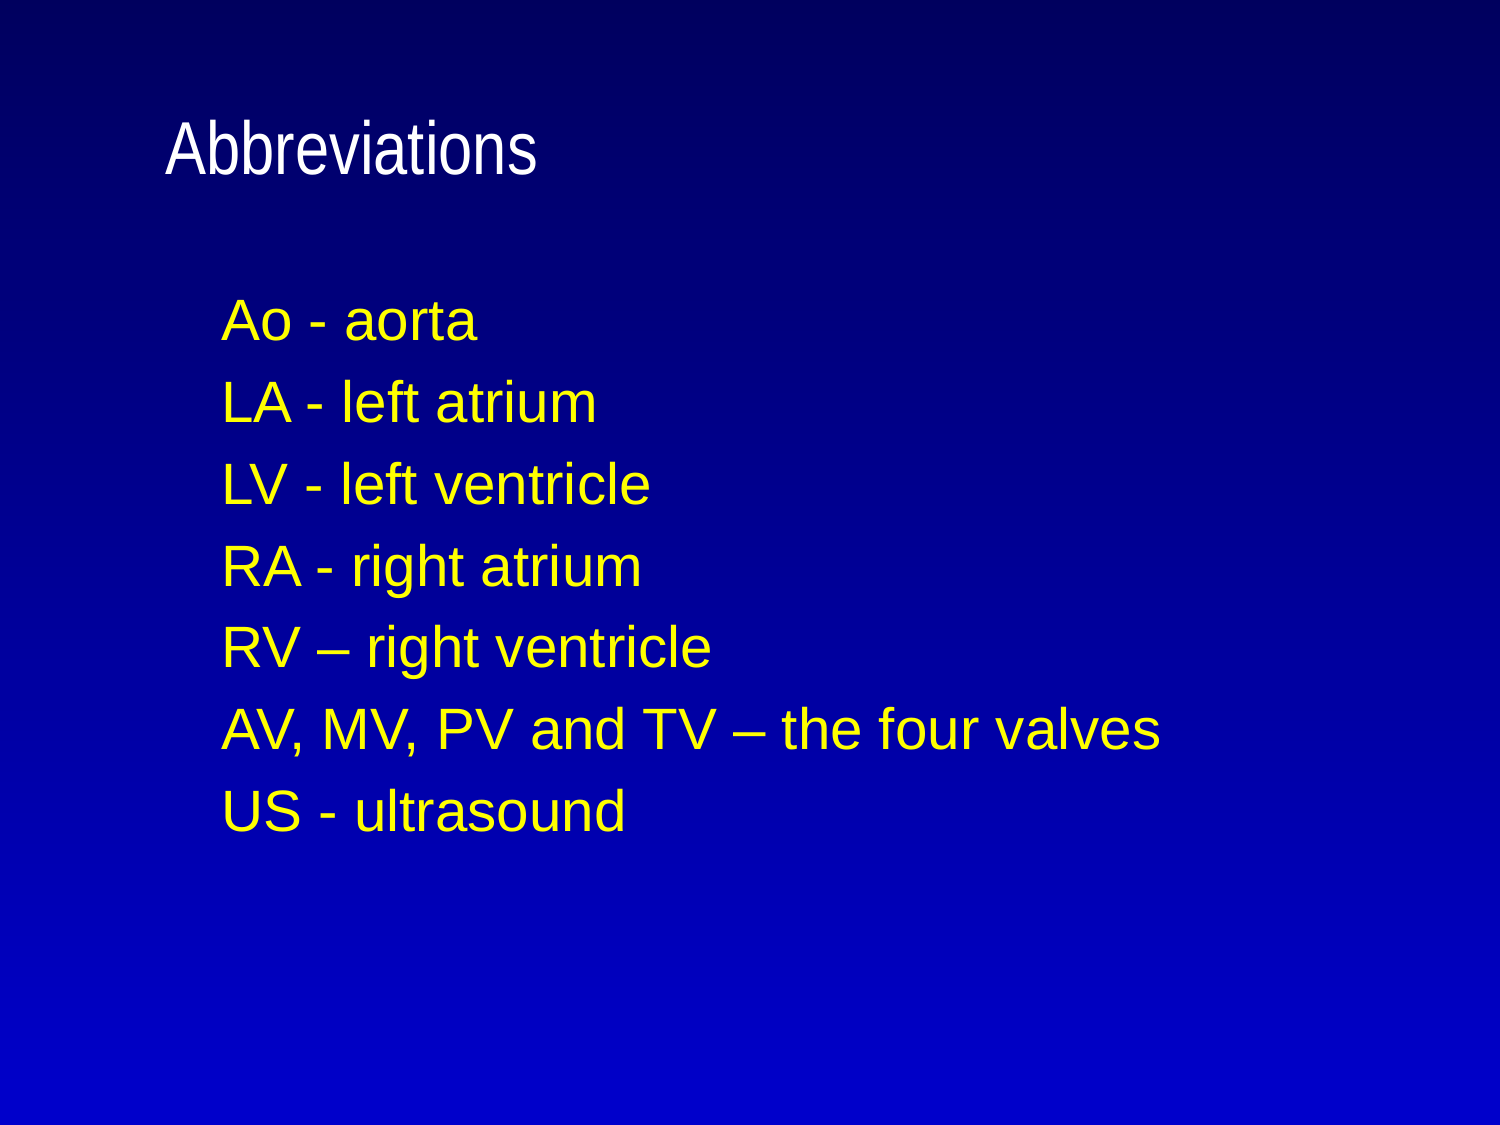

# Abbreviations
Ao - aorta
LA - left atrium
LV - left ventricle
RA - right atrium
RV – right ventricle
AV, MV, PV and TV – the four valves
US - ultrasound